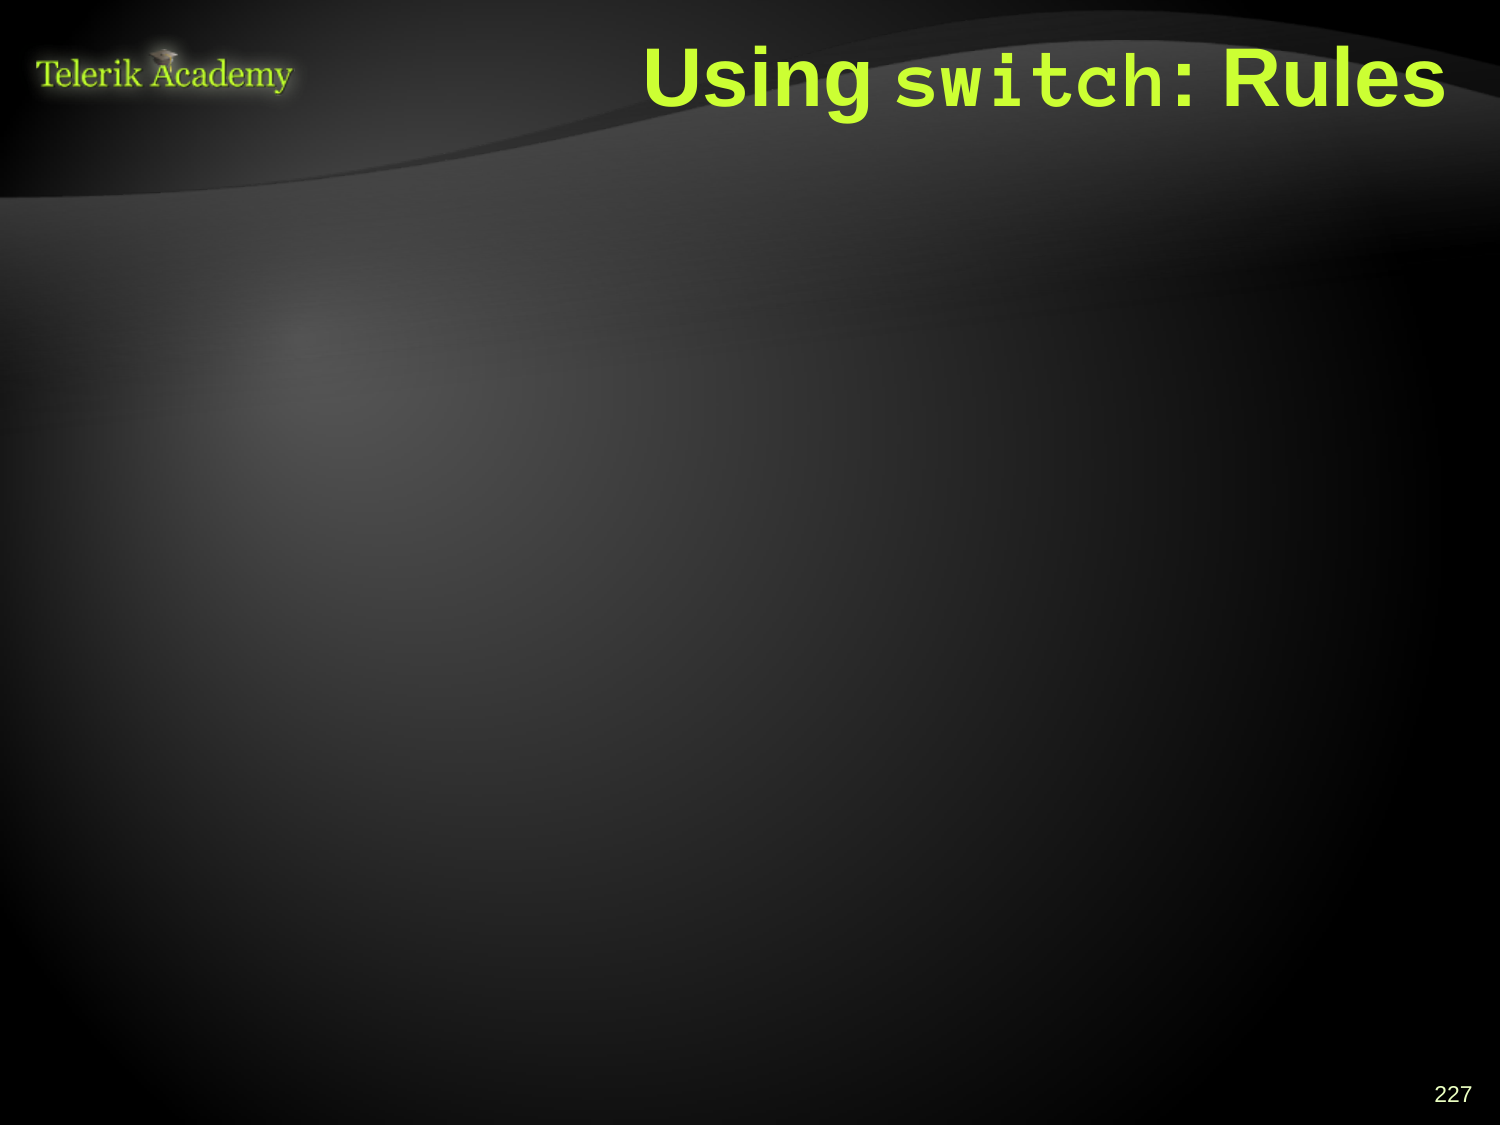

# Using switch: Rules
Variables types like string, enum and integral types can be used for switch expression
The value null is permitted as a case label constant
The keyword break exits the switch statement
"No fall through" rule – you are obligated to use break after each case
Multiple labels that correspond to the same statement are permitted
227